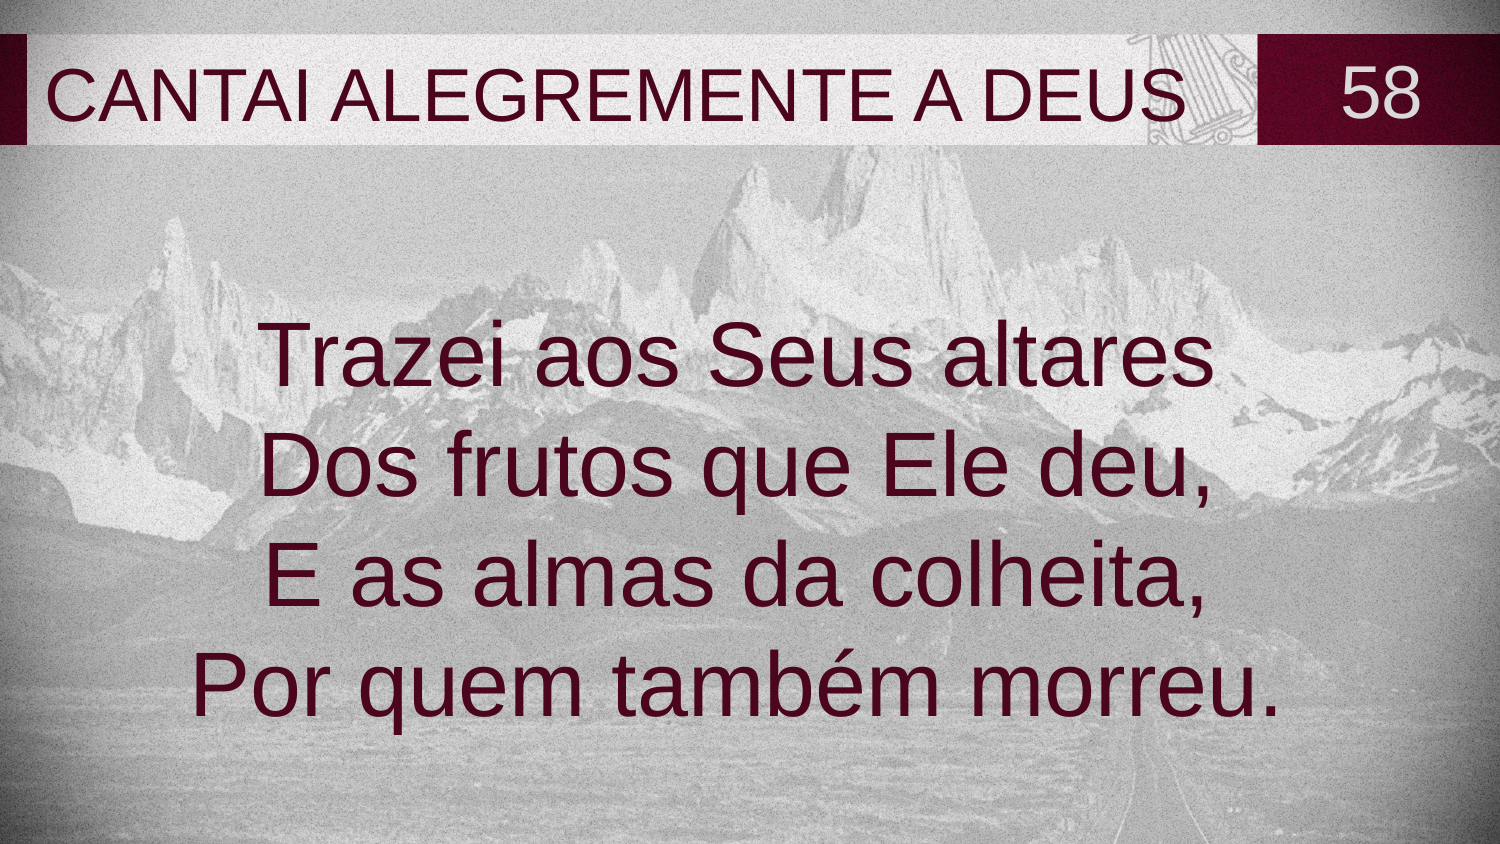

# CANTAI ALEGREMENTE A DEUS
58
Trazei aos Seus altares
Dos frutos que Ele deu,
E as almas da colheita,
Por quem também morreu.